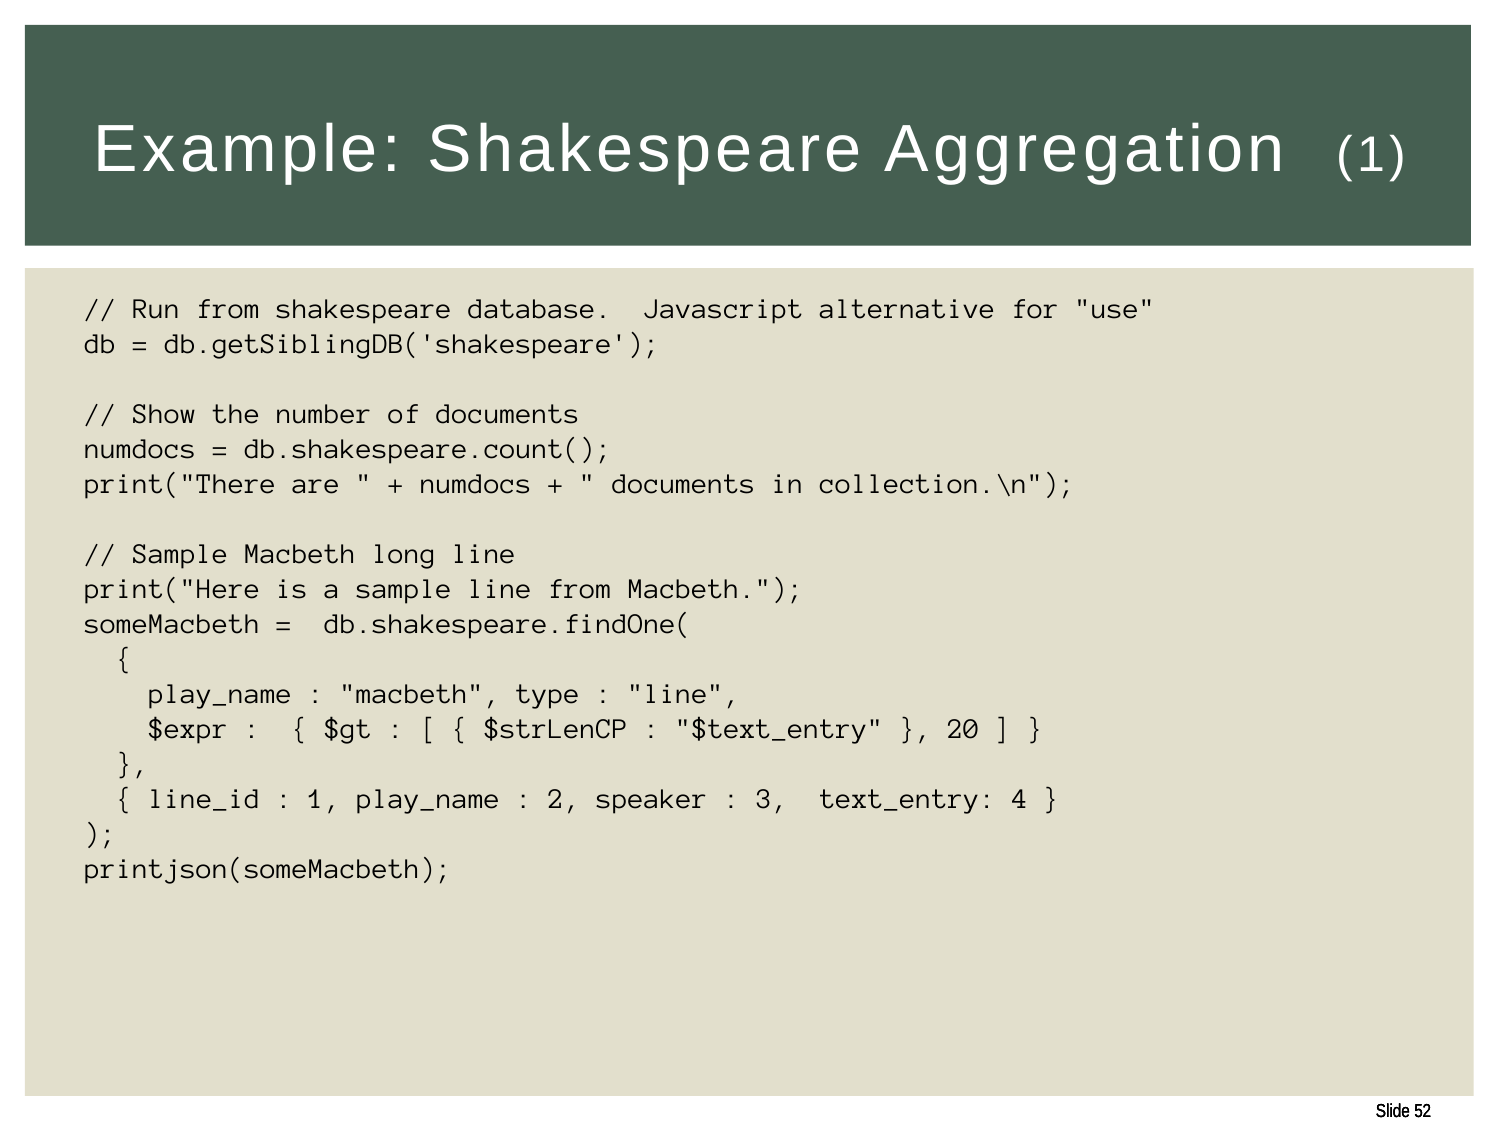

# Example: Shakespeare Aggregation  (1)
// Run from shakespeare database.  Javascript alternative for "use"
db = db.getSiblingDB('shakespeare');

// Show the number of documents
numdocs = db.shakespeare.count();
print("There are " + numdocs + " documents in collection.\n");

// Sample Macbeth long line
print("Here is a sample line from Macbeth.");
someMacbeth =  db.shakespeare.findOne(
  {
    play_name : "macbeth", type : "line",
    $expr :  { $gt : [ { $strLenCP : "$text_entry" }, 20 ] }
  },
  { line_id : 1, play_name : 2, speaker : 3,  text_entry: 4 }
);
printjson(someMacbeth);